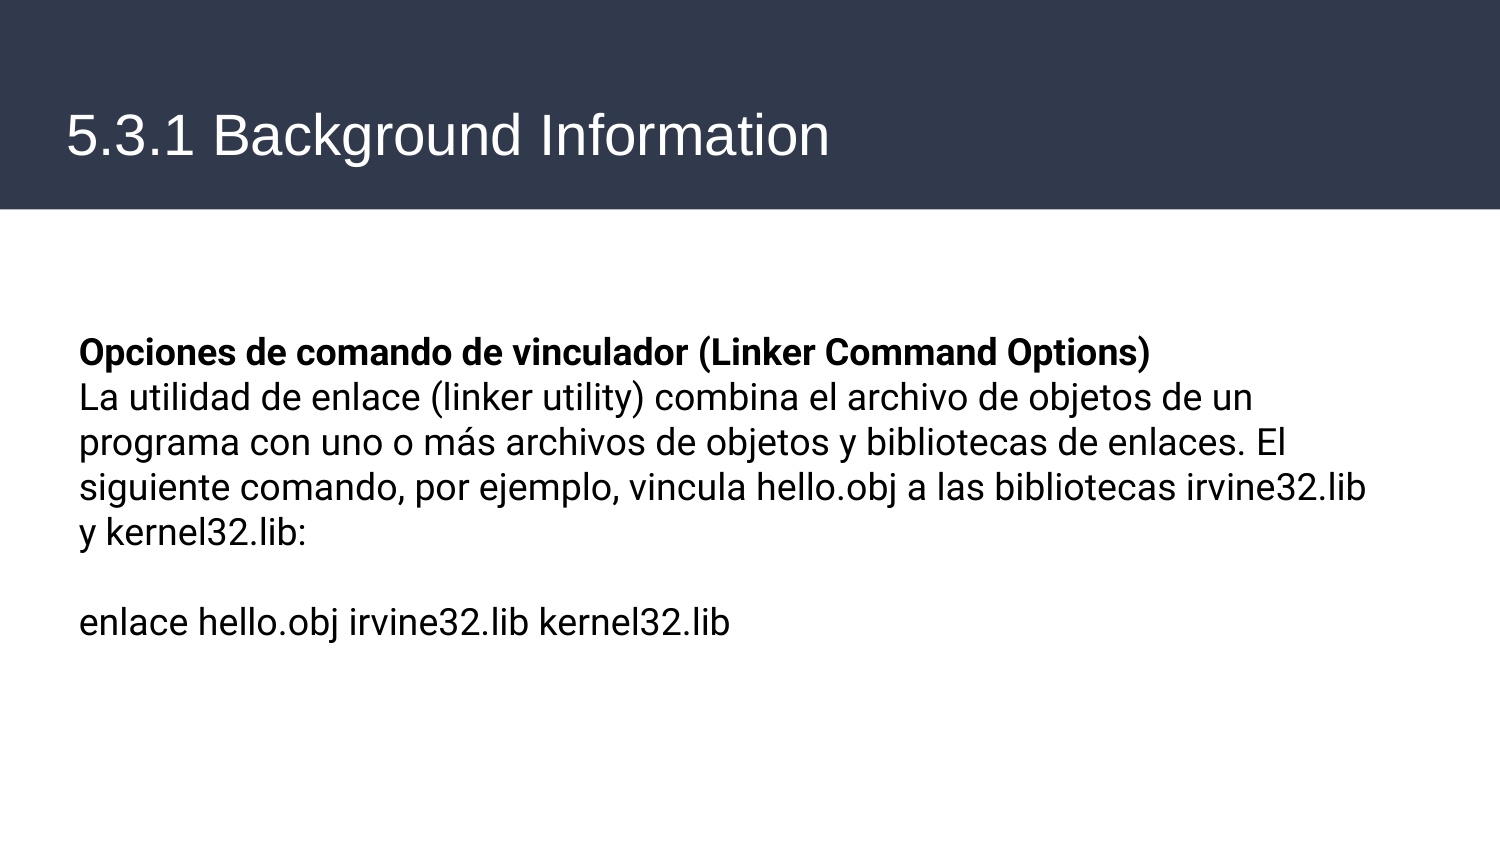

# 5.3.1 Background Information

Opciones de comando de vinculador (Linker Command Options)
La utilidad de enlace (linker utility) combina el archivo de objetos de un programa con uno o más archivos de objetos y bibliotecas de enlaces. El siguiente comando, por ejemplo, vincula hello.obj a las bibliotecas irvine32.lib y kernel32.lib:

enlace hello.obj irvine32.lib kernel32.lib